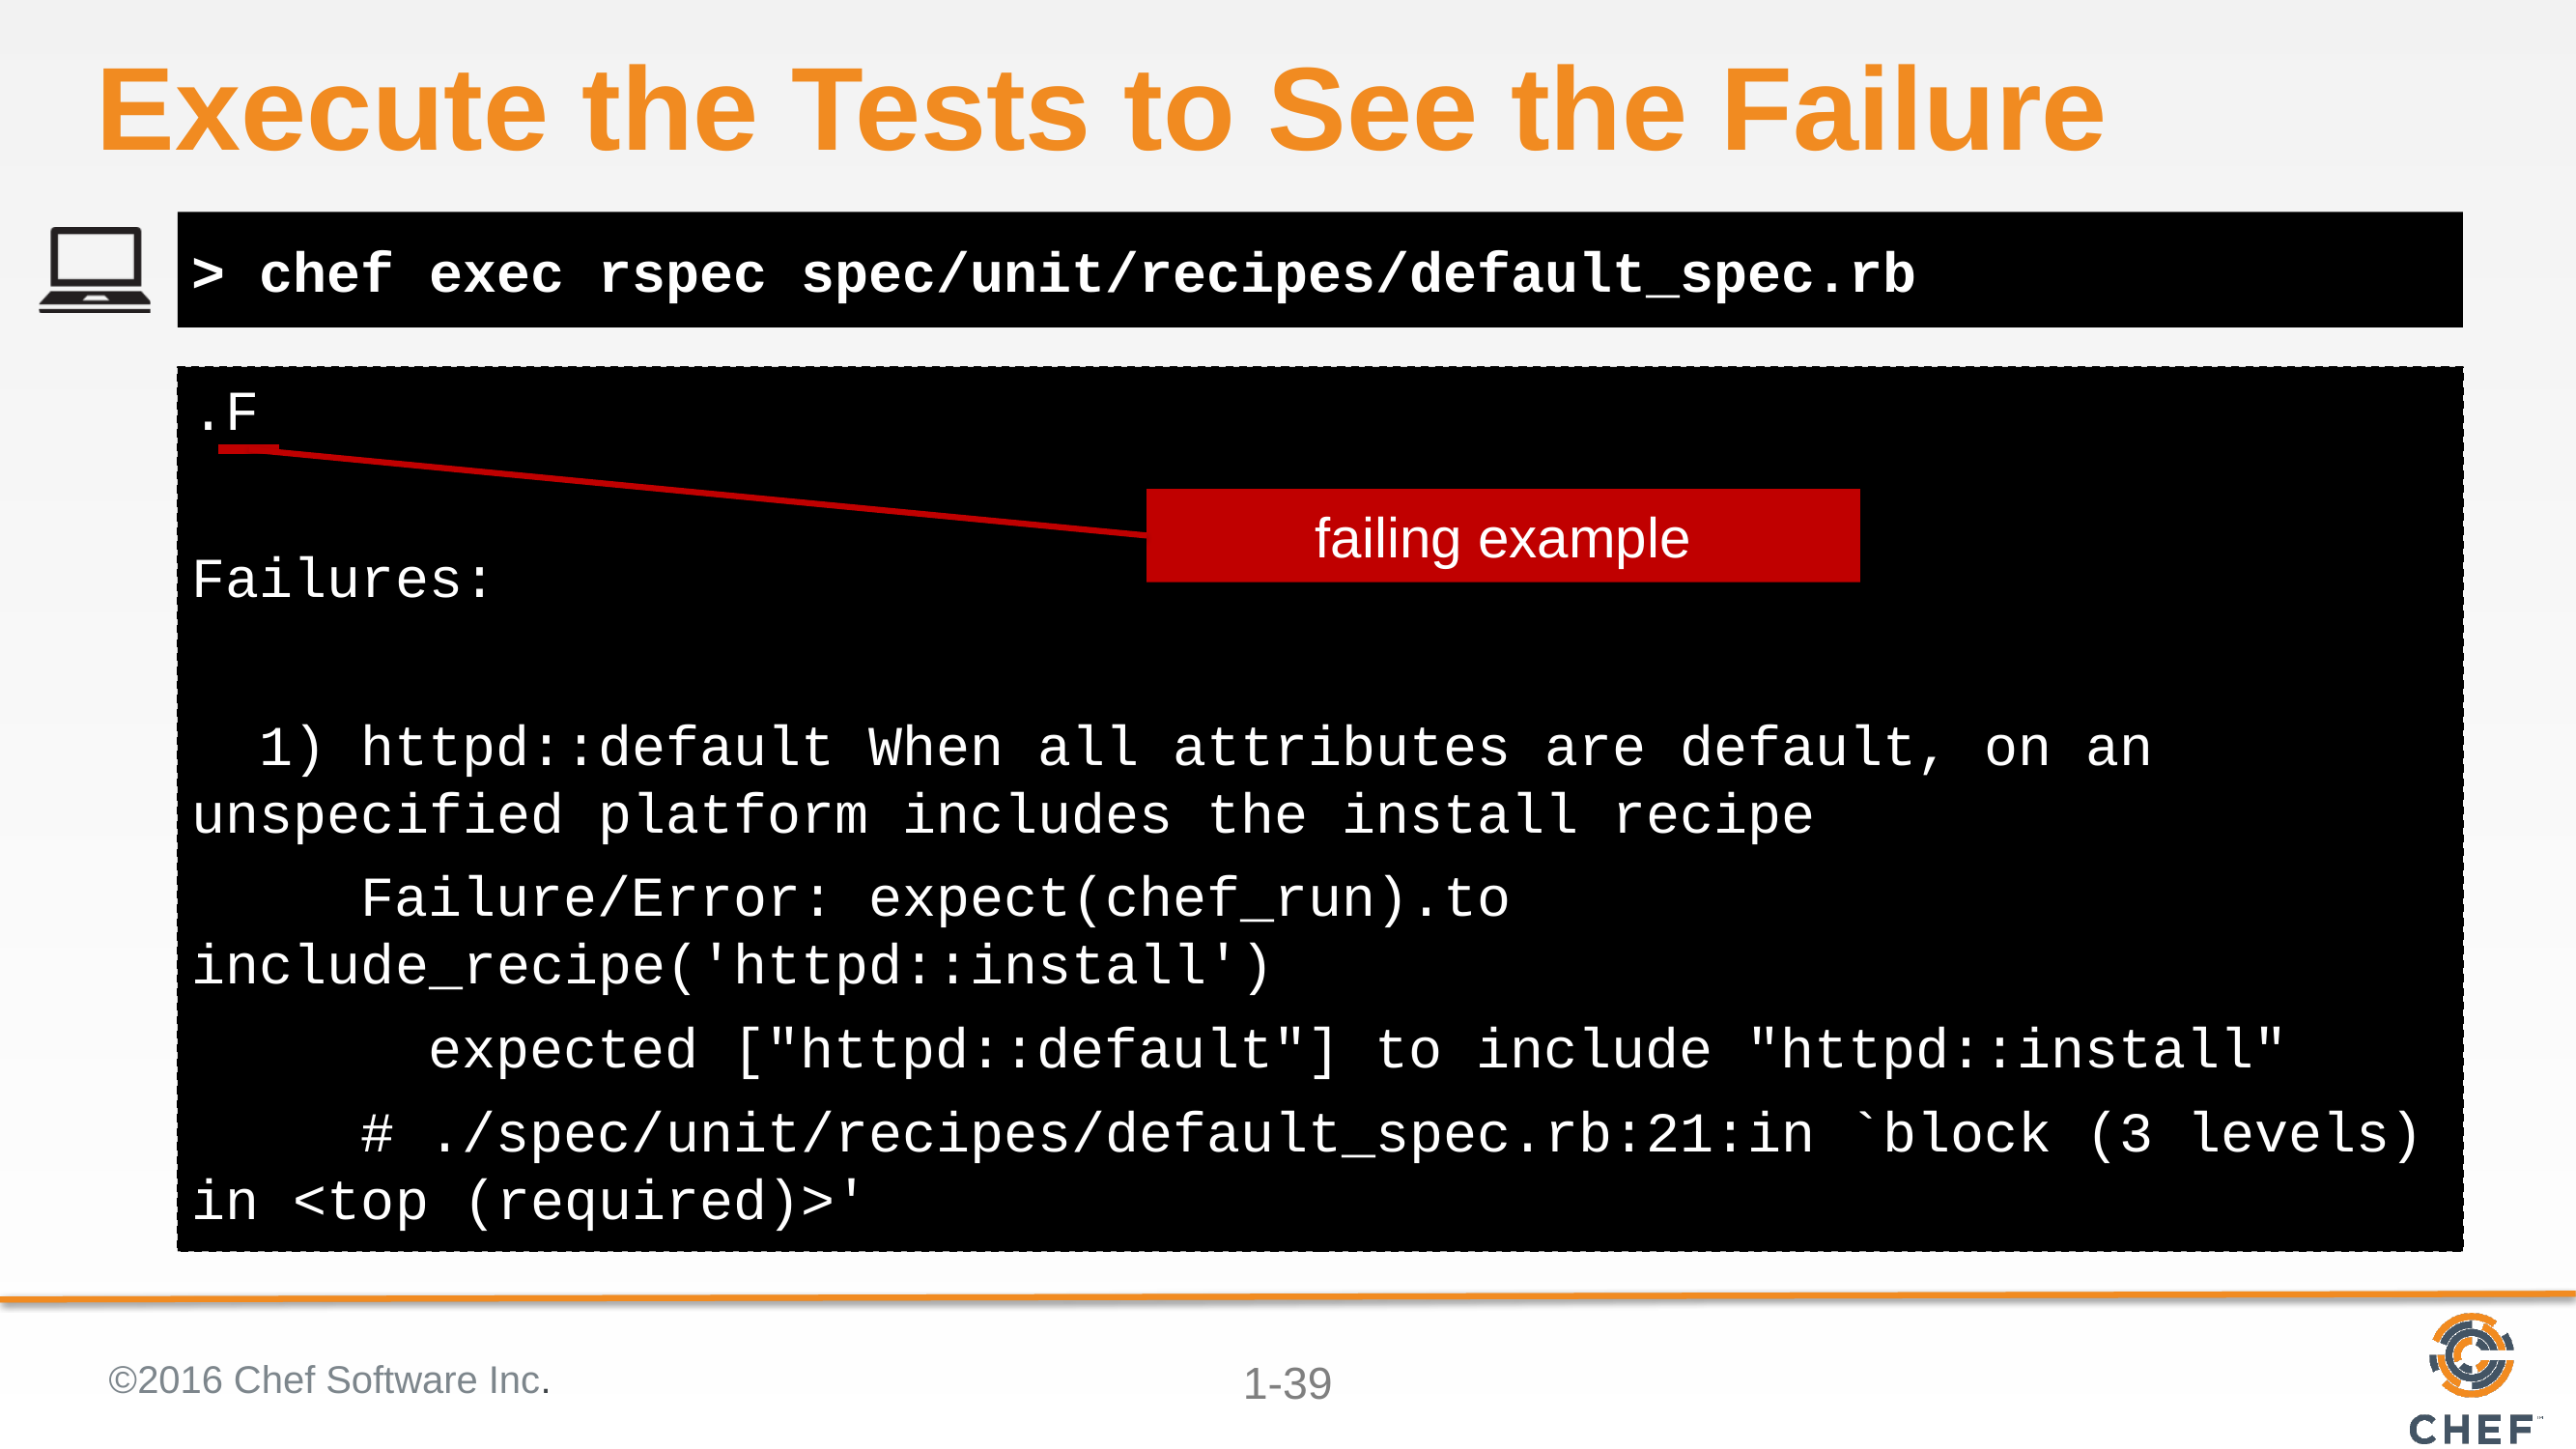

# Execute the Tests to See the Failure
> chef exec rspec spec/unit/recipes/default_spec.rb

.F

Failures:

  1) httpd::default When all attributes are default, on an unspecified platform includes the install recipe
     Failure/Error: expect(chef_run).to include_recipe('httpd::install')
       expected ["httpd::default"] to include "httpd::install"
     # ./spec/unit/recipes/default_spec.rb:21:in `block (3 levels) in <top (required)>'
failing example